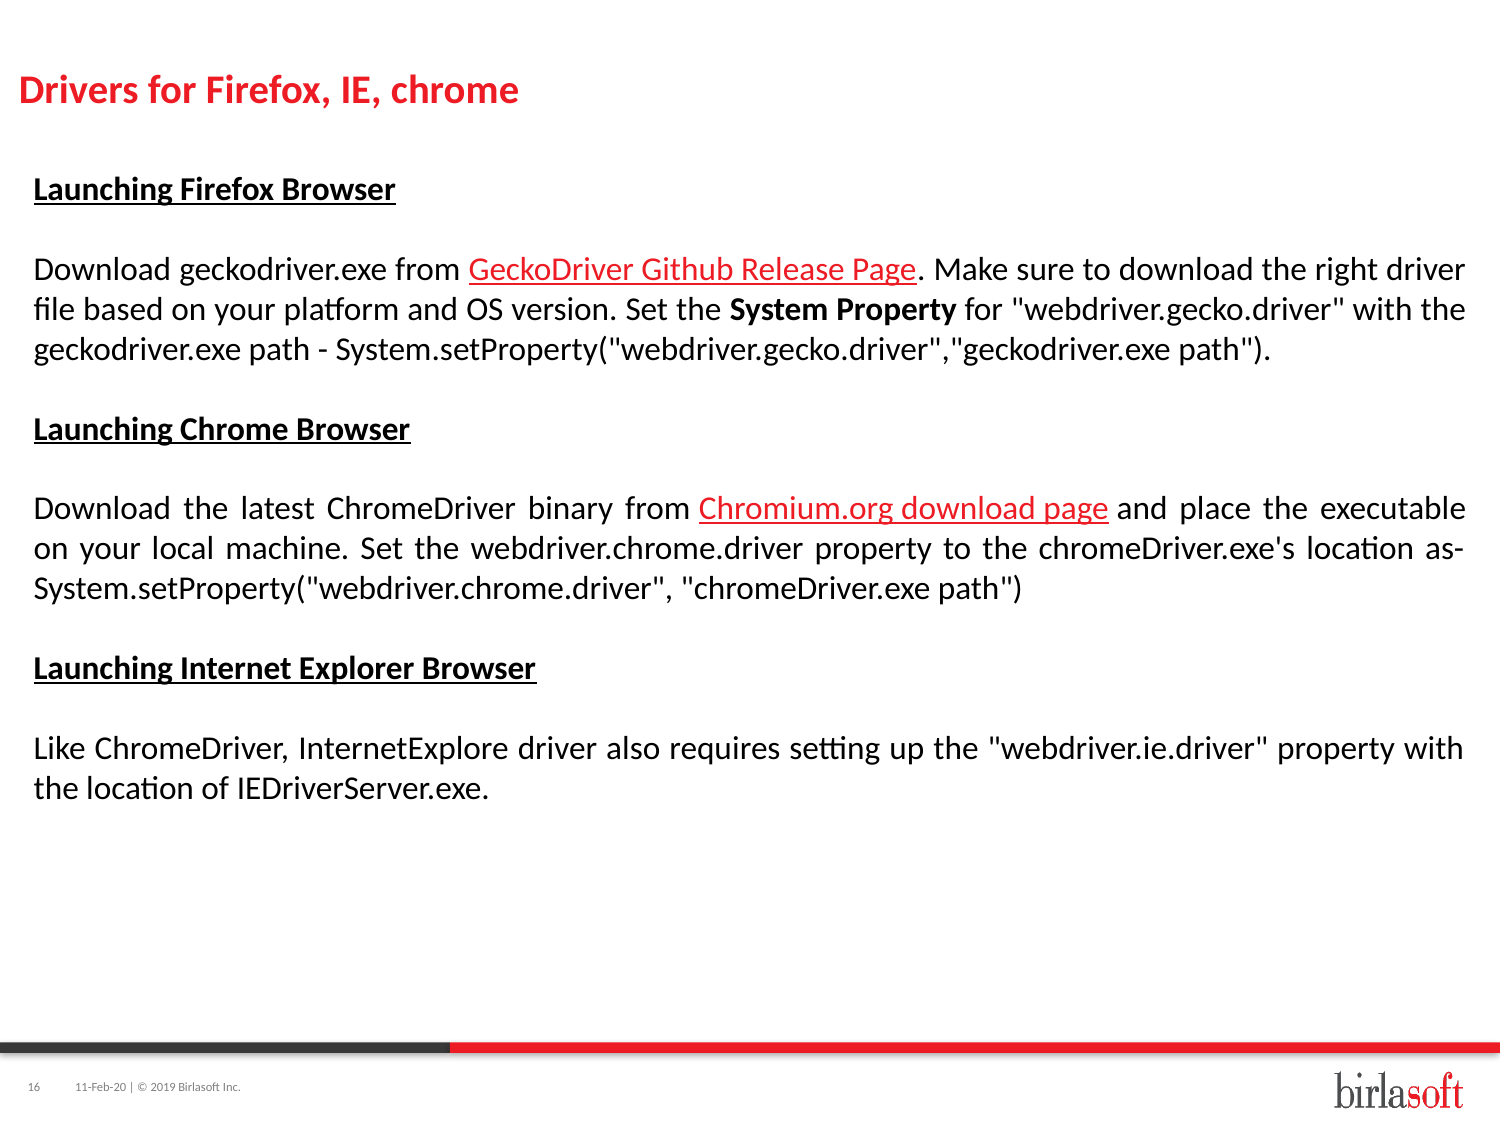

# Drivers for Firefox, IE, chrome
Launching Firefox Browser

Download geckodriver.exe from GeckoDriver Github Release Page. Make sure to download the right driver file based on your platform and OS version. Set the System Property for "webdriver.gecko.driver" with the geckodriver.exe path - System.setProperty("webdriver.gecko.driver","geckodriver.exe path").

Launching Chrome Browser

Download the latest ChromeDriver binary from Chromium.org download page and place the executable on your local machine. Set the webdriver.chrome.driver property to the chromeDriver.exe's location as-
System.setProperty("webdriver.chrome.driver", "chromeDriver.exe path")

Launching Internet Explorer Browser

Like ChromeDriver, InternetExplore driver also requires setting up the "webdriver.ie.driver" property with the location of IEDriverServer.exe.